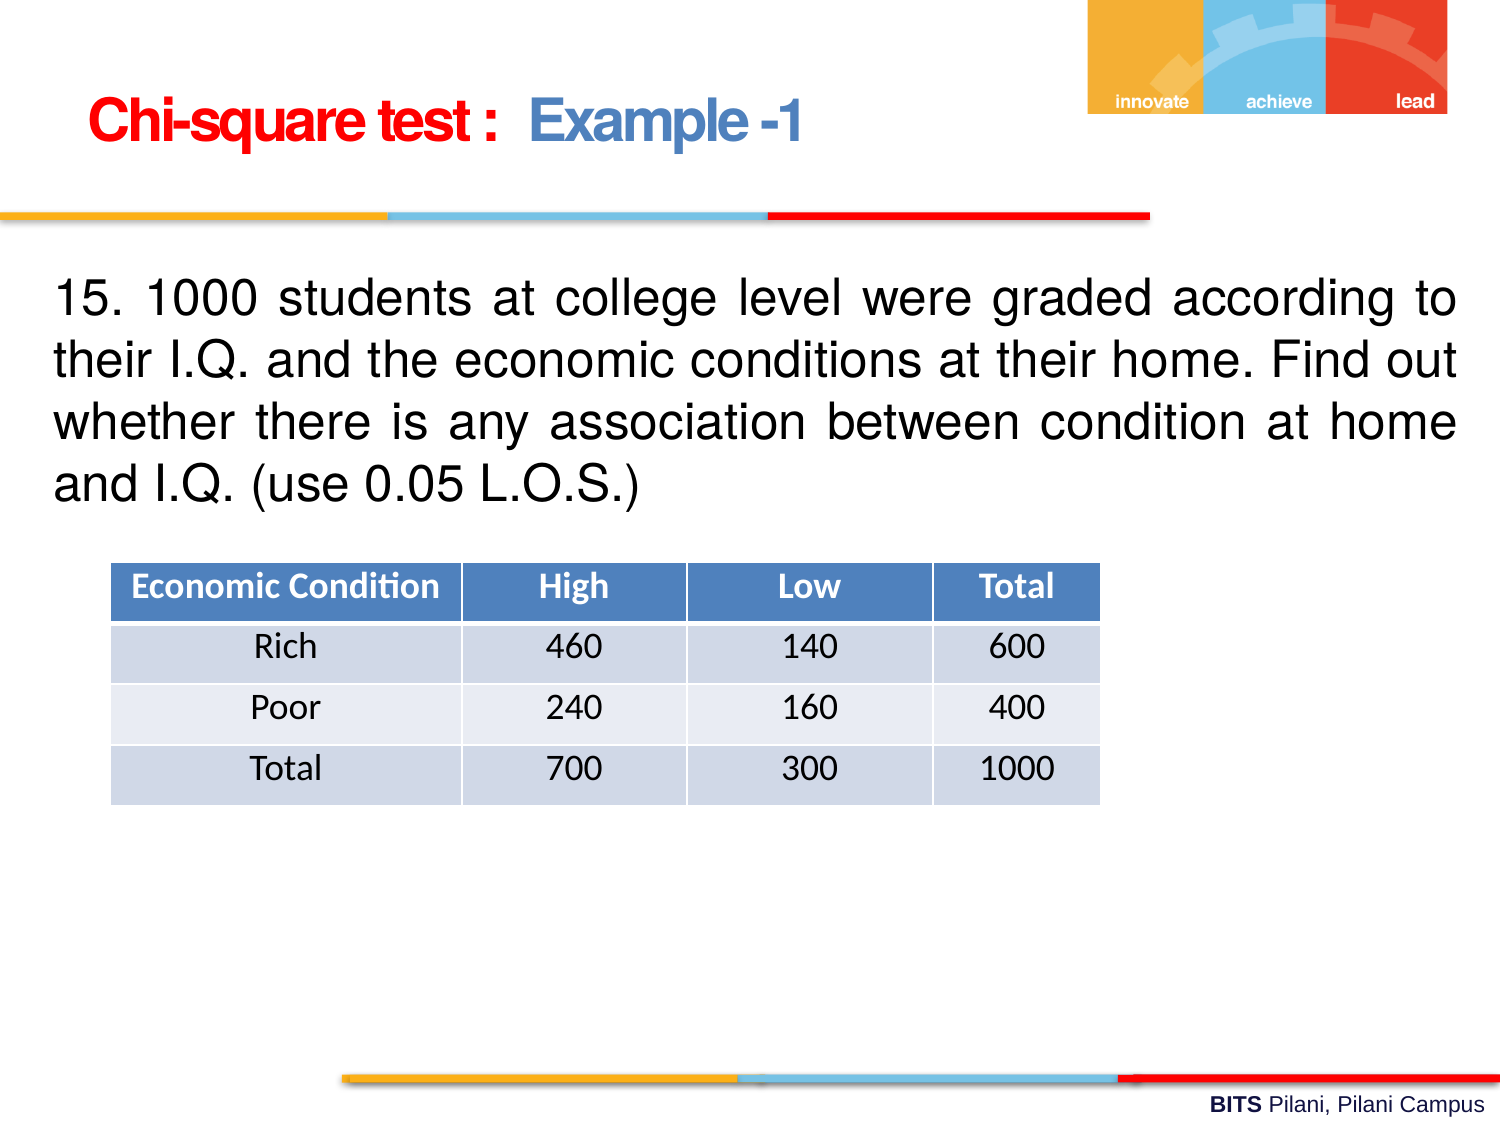

Chi-square test :  Example -1

15. 1000 students at college level were graded according to their I.Q. and the economic conditions at their home. Find out whether there is any association between condition at home and I.Q. (use 0.05 L.O.S.)

| Economic Condition | High | Low | Total |
| --- | --- | --- | --- |
| Rich | 460 | 140 | 600 |
| Poor | 240 | 160 | 400 |
| Total | 700 | 300 | 1000 |